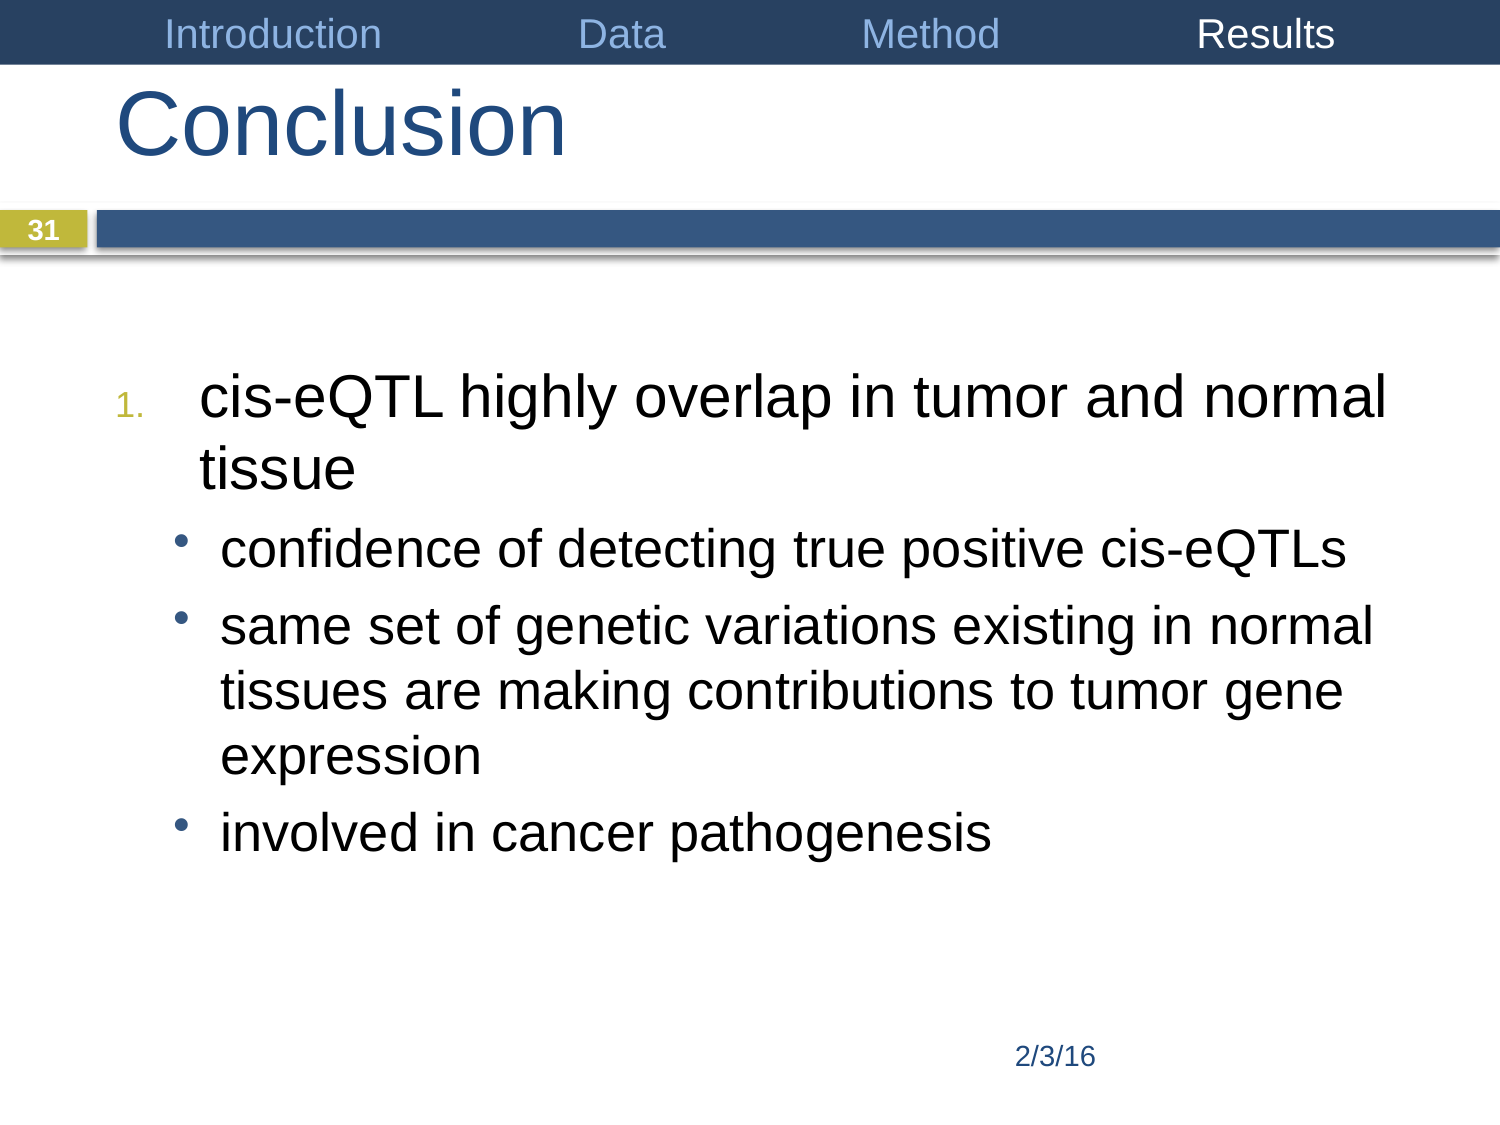

Introduction                 Data                 Method                 Results
# Conclusion
31

cis-eQTL highly overlap in tumor and normal tissue
confidence of detecting true positive cis-eQTLs
same set of genetic variations existing in normal tissues are making contributions to tumor gene expression
involved in cancer pathogenesis
2/3/16